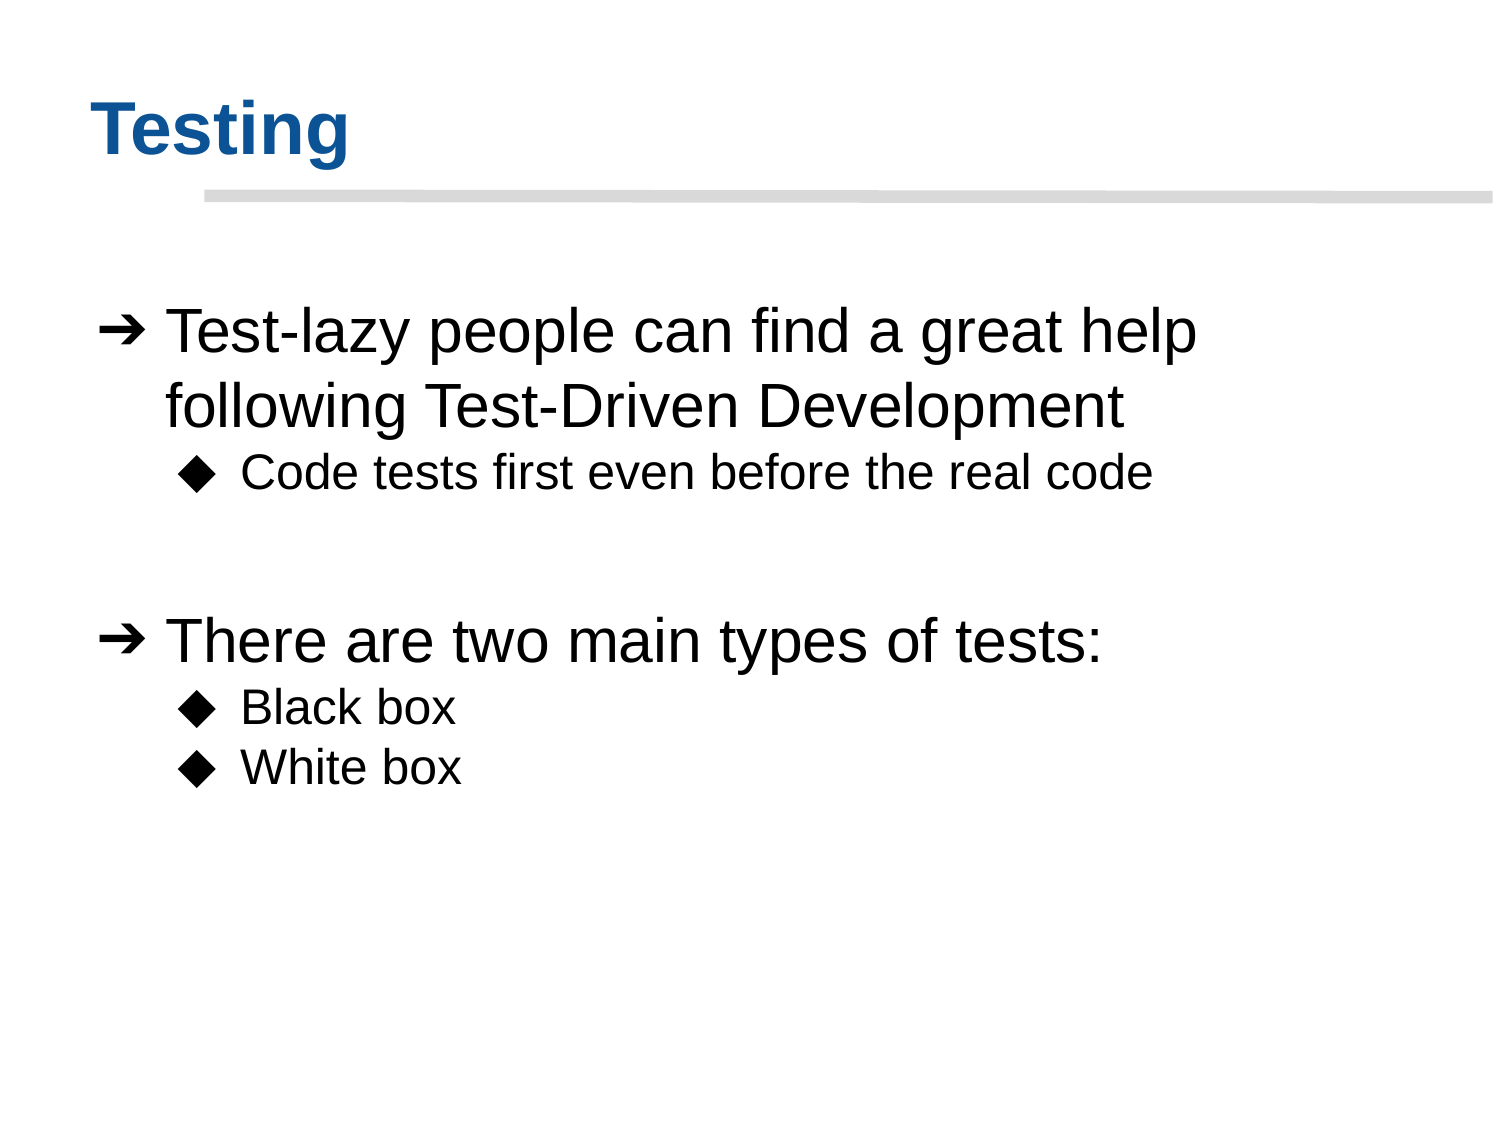

# Testing
Test-lazy people can find a great help following Test-Driven Development
Code tests first even before the real code

There are two main types of tests:
Black box
White box